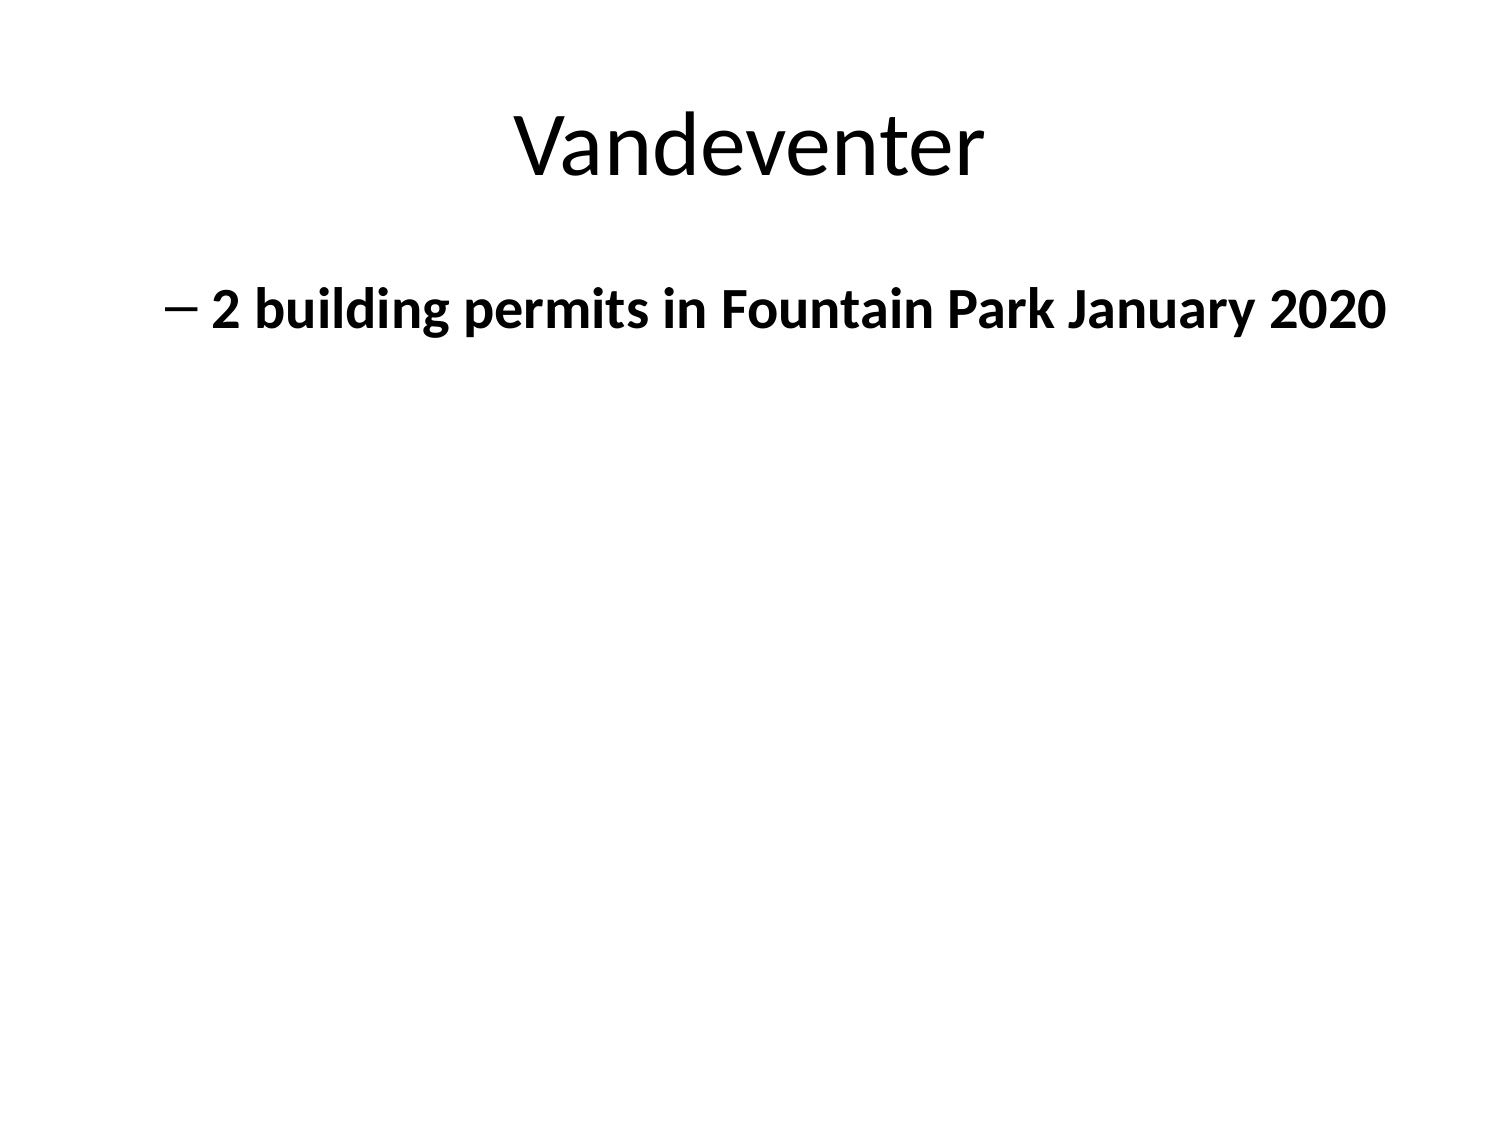

# Vandeventer
2 building permits in Fountain Park January 2020